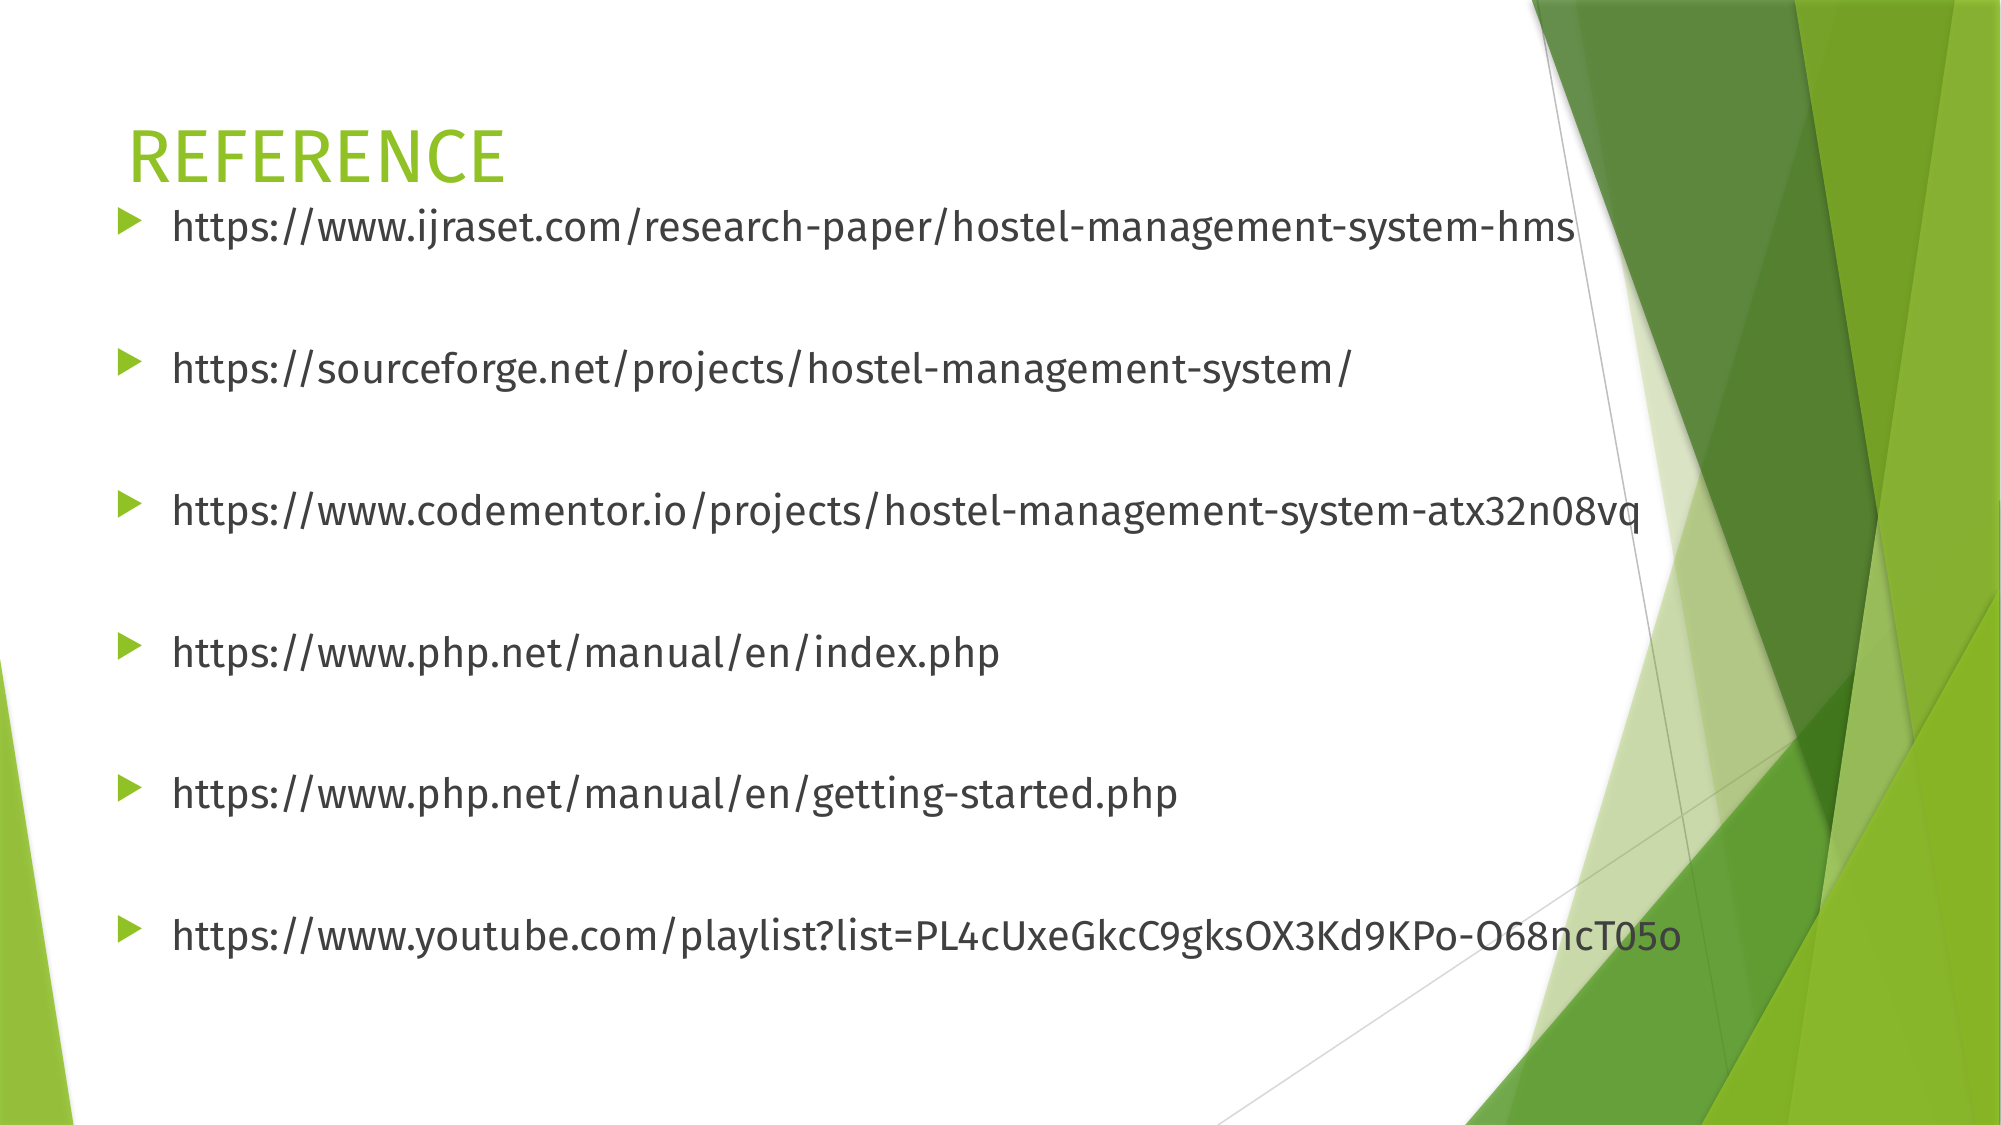

# REFERENCE
https://www.ijraset.com/research-paper/hostel-management-system-hms

https://sourceforge.net/projects/hostel-management-system/

https://www.codementor.io/projects/hostel-management-system-atx32n08vq

https://www.php.net/manual/en/index.php

https://www.php.net/manual/en/getting-started.php

https://www.youtube.com/playlist?list=PL4cUxeGkcC9gksOX3Kd9KPo-O68ncT05o